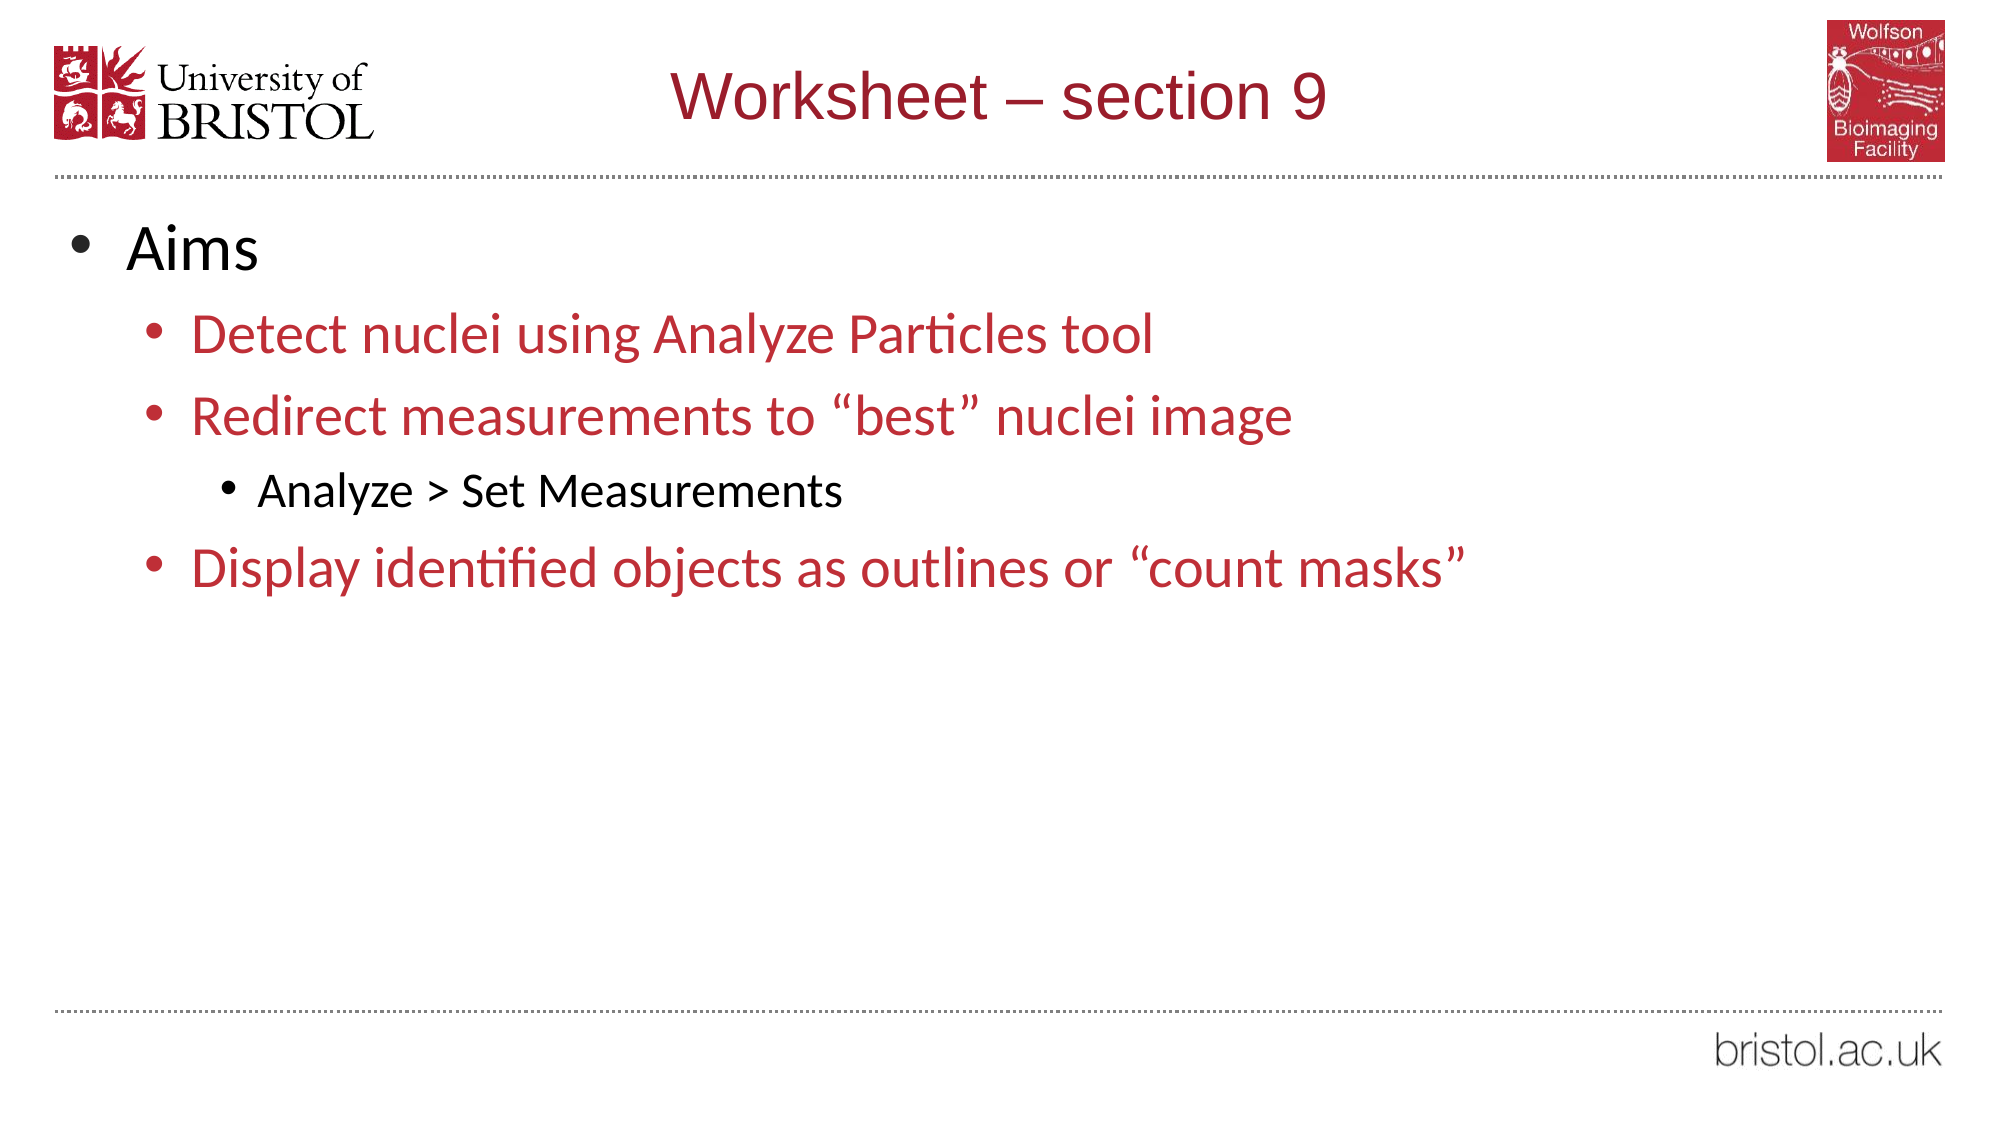

# Worksheet – section 9
Aims
Detect nuclei using Analyze Particles tool
Redirect measurements to “best” nuclei image
Analyze > Set Measurements
Display identified objects as outlines or “count masks”